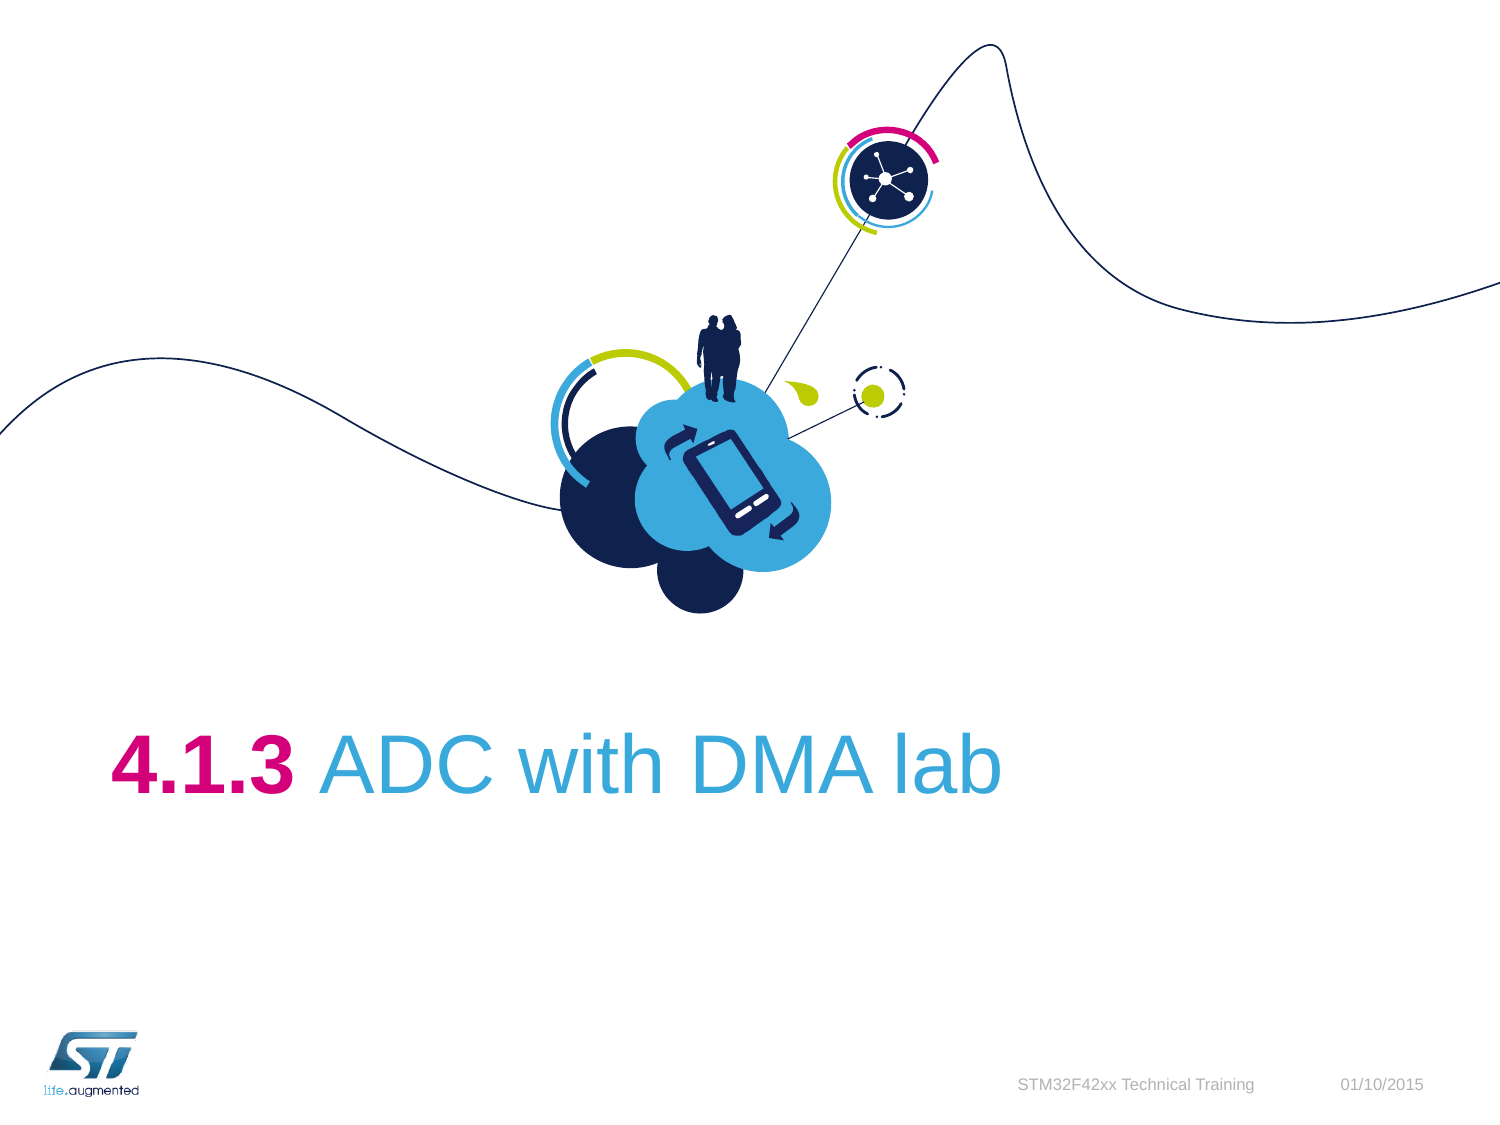

# 4.1.3 ADC with DMA lab
STM32F42xx Technical Training
01/10/2015